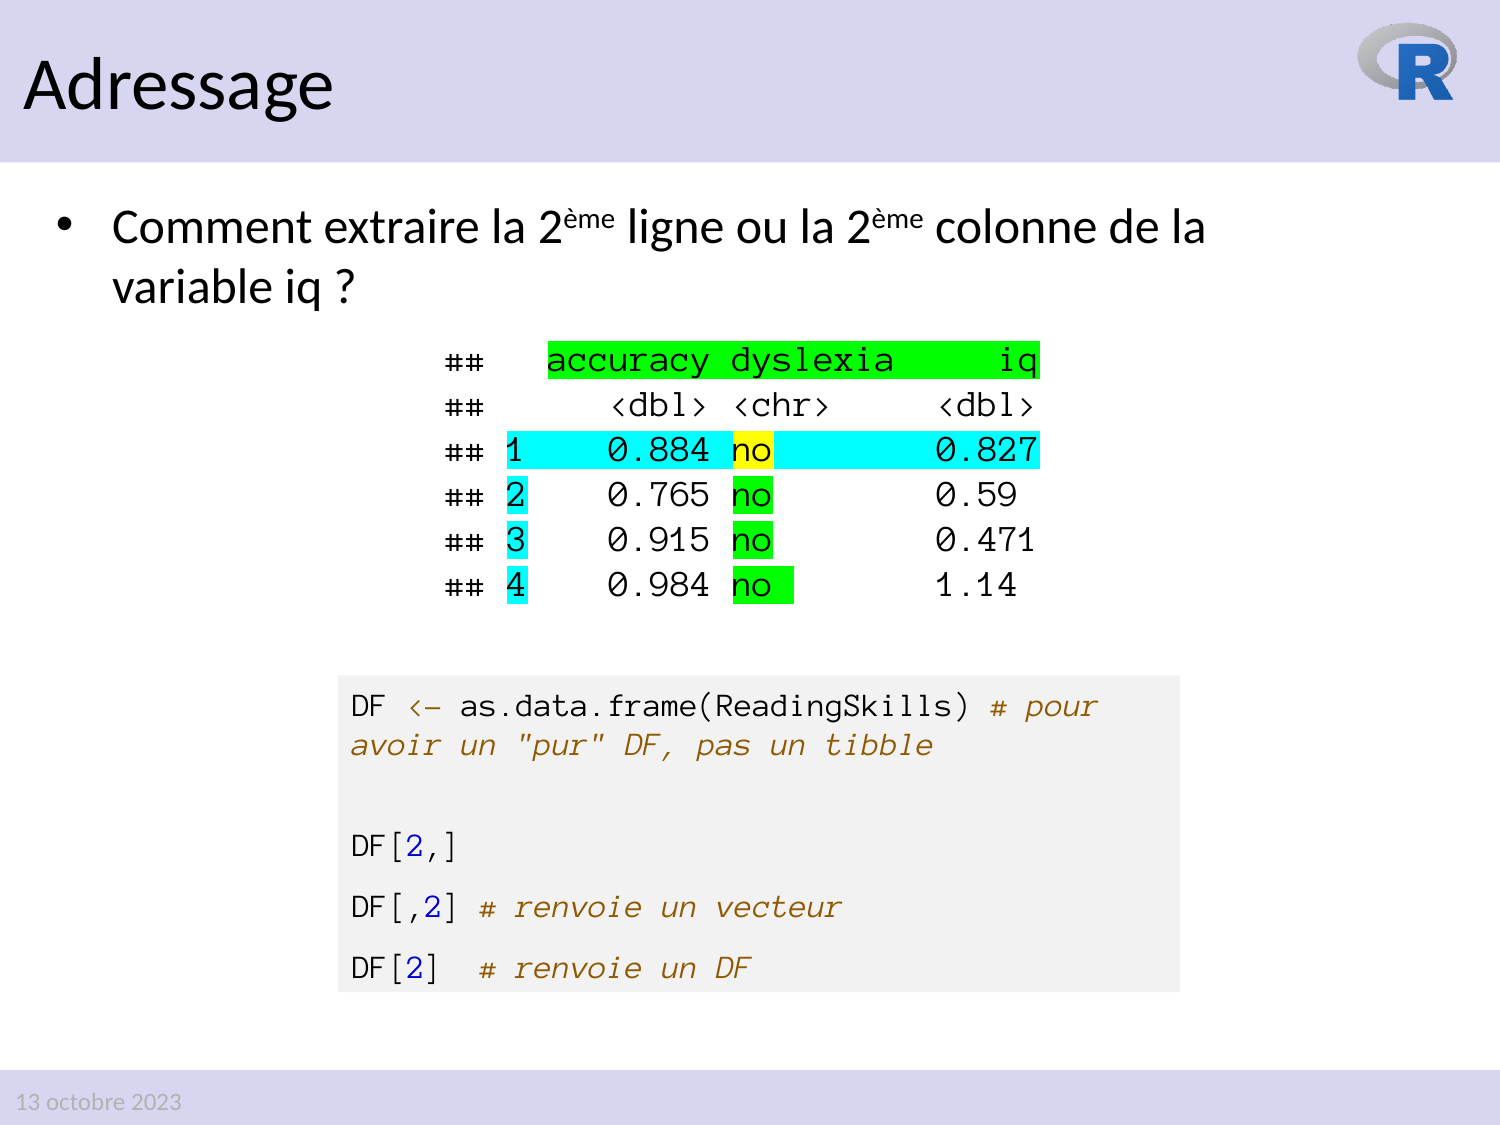

Adressage
Comment extraire la 2ème ligne ou la 2ème colonne de la variable iq ?
##   accuracy dyslexia     iq ##      <dbl> <chr>     <dbl> ## 1    0.884 no        0.827 ## 2    0.765 no        0.59 ## 3    0.915 no        0.471 ## 4    0.984 no        1.14
DF <- as.data.frame(ReadingSkills) # pour avoir un "pur" DF, pas un tibble
DF[2,]
DF[,2] # renvoie un vecteur
DF[2]  # renvoie un DF
13 octobre 2023
61
https://www.reilly-coglab.com/data